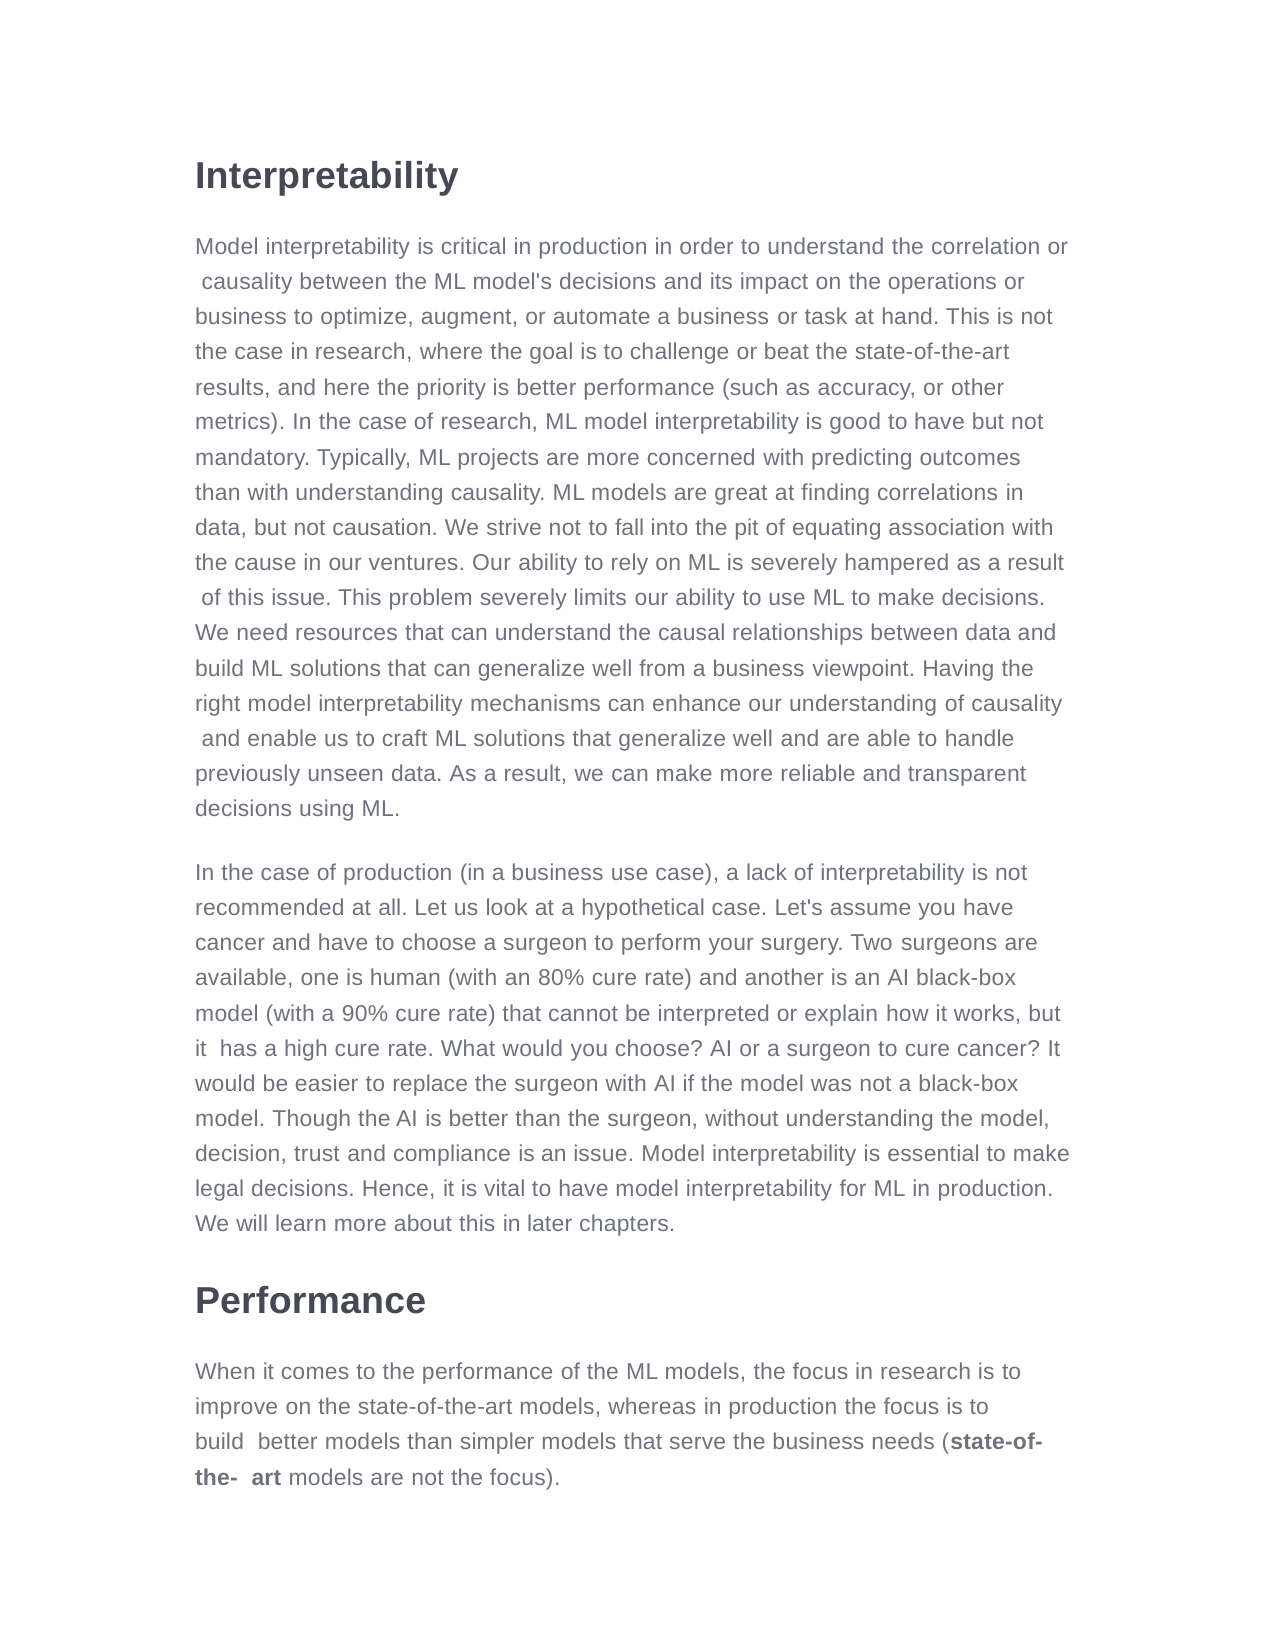

Interpretability
Model interpretability is critical in production in order to understand the correlation or  causality between the ML model's decisions and its impact on the operations or  business to optimize, augment, or automate a business or task at hand. This is not  the case in research, where the goal is to challenge or beat the state-of-the-art  results, and here the priority is better performance (such as accuracy, or other  metrics). In the case of research, ML model interpretability is good to have but not  mandatory. Typically, ML projects are more concerned with predicting outcomes  than with understanding causality. ML models are great at finding correlations in  data, but not causation. We strive not to fall into the pit of equating association with  the cause in our ventures. Our ability to rely on ML is severely hampered as a result  of this issue. This problem severely limits our ability to use ML to make decisions.
We need resources that can understand the causal relationships between data and  build ML solutions that can generalize well from a business viewpoint. Having the  right model interpretability mechanisms can enhance our understanding of causality  and enable us to craft ML solutions that generalize well and are able to handle  previously unseen data. As a result, we can make more reliable and transparent  decisions using ML.

In the case of production (in a business use case), a lack of interpretability is not  recommended at all. Let us look at a hypothetical case. Let's assume you have  cancer and have to choose a surgeon to perform your surgery. Two surgeons are  available, one is human (with an 80% cure rate) and another is an AI black-box  model (with a 90% cure rate) that cannot be interpreted or explain how it works, but it  has a high cure rate. What would you choose? AI or a surgeon to cure cancer? It  would be easier to replace the surgeon with AI if the model was not a black-box  model. Though the AI is better than the surgeon, without understanding the model,  decision, trust and compliance is an issue. Model interpretability is essential to make  legal decisions. Hence, it is vital to have model interpretability for ML in production.
We will learn more about this in later chapters.
Performance
When it comes to the performance of the ML models, the focus in research is to  improve on the state-of-the-art models, whereas in production the focus is to build  better models than simpler models that serve the business needs (state-of-the-  art models are not the focus).